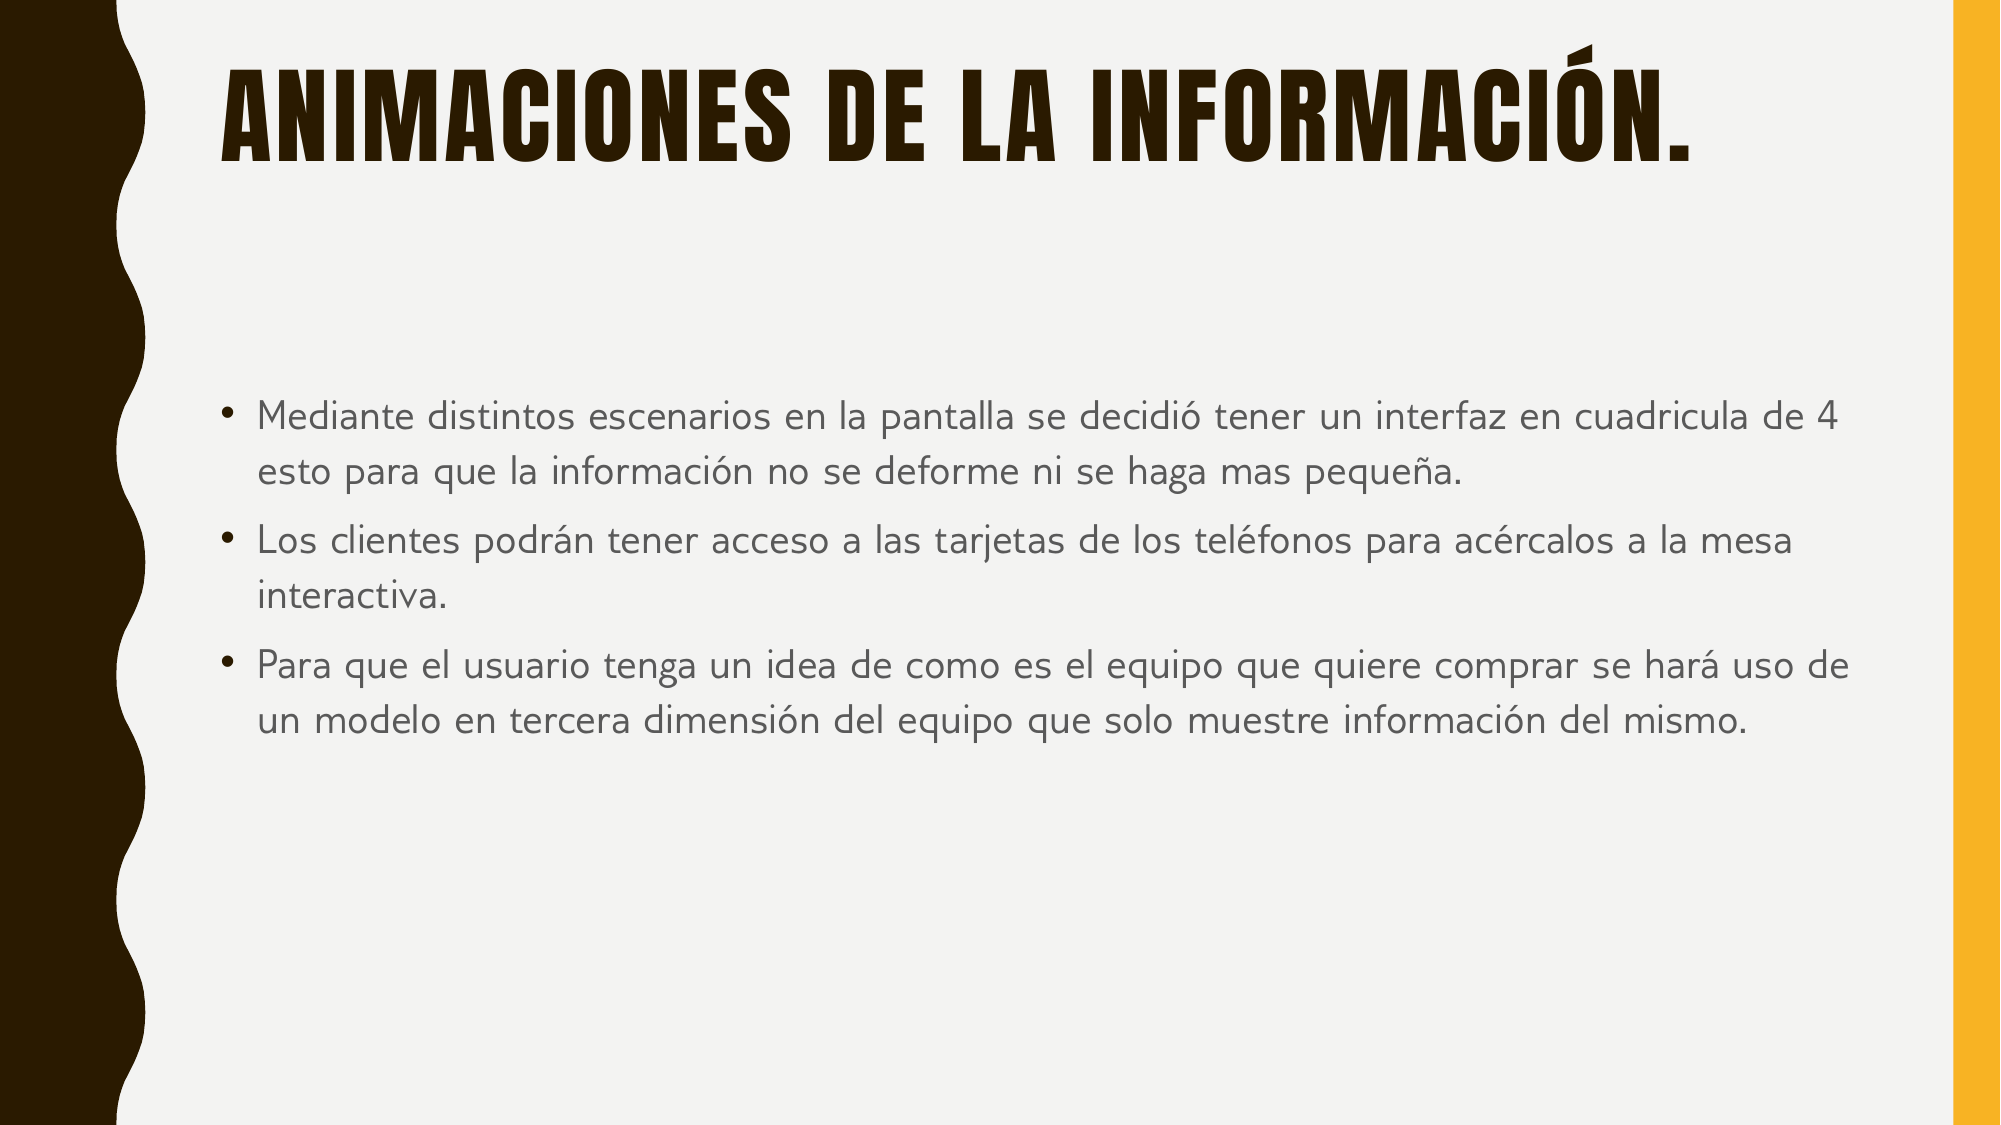

# Animaciones de la información.
Mediante distintos escenarios en la pantalla se decidió tener un interfaz en cuadricula de 4 esto para que la información no se deforme ni se haga mas pequeña.
Los clientes podrán tener acceso a las tarjetas de los teléfonos para acércalos a la mesa interactiva.
Para que el usuario tenga un idea de como es el equipo que quiere comprar se hará uso de un modelo en tercera dimensión del equipo que solo muestre información del mismo.